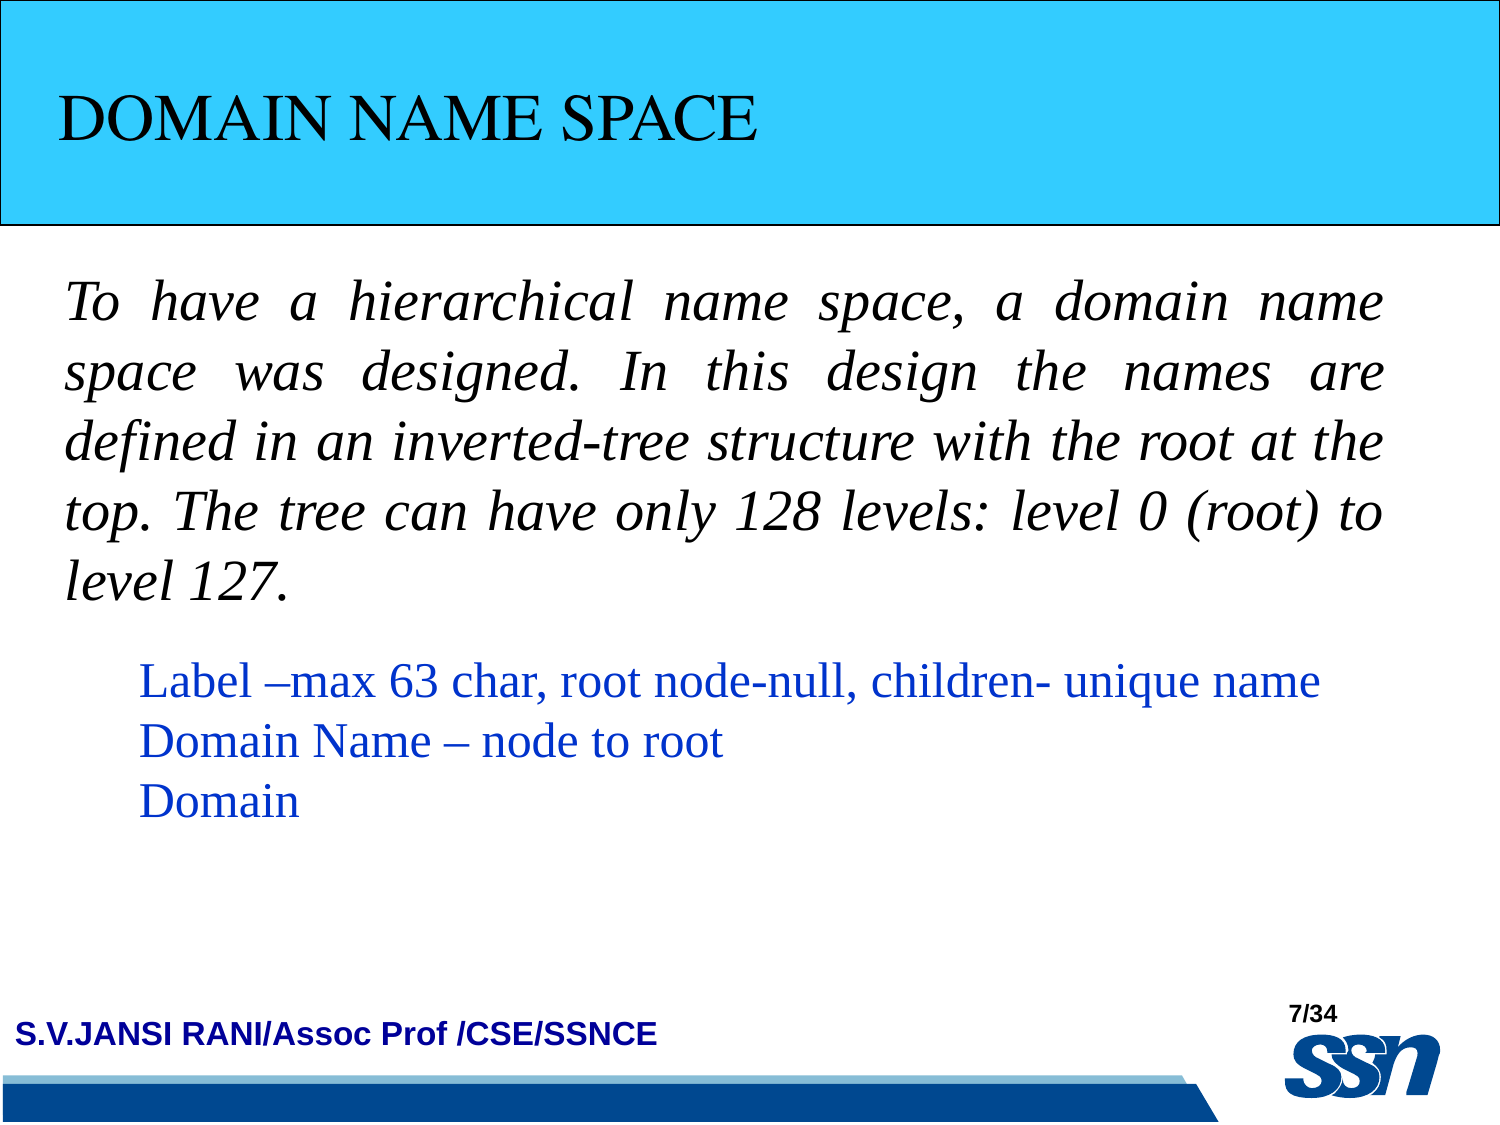

DOMAIN NAME SPACE
To have a hierarchical name space, a domain name space was designed. In this design the names are defined in an inverted-tree structure with the root at the top. The tree can have only 128 levels: level 0 (root) to level 127.
Label –max 63 char, root node-null, children- unique name
Domain Name – node to root
Domain